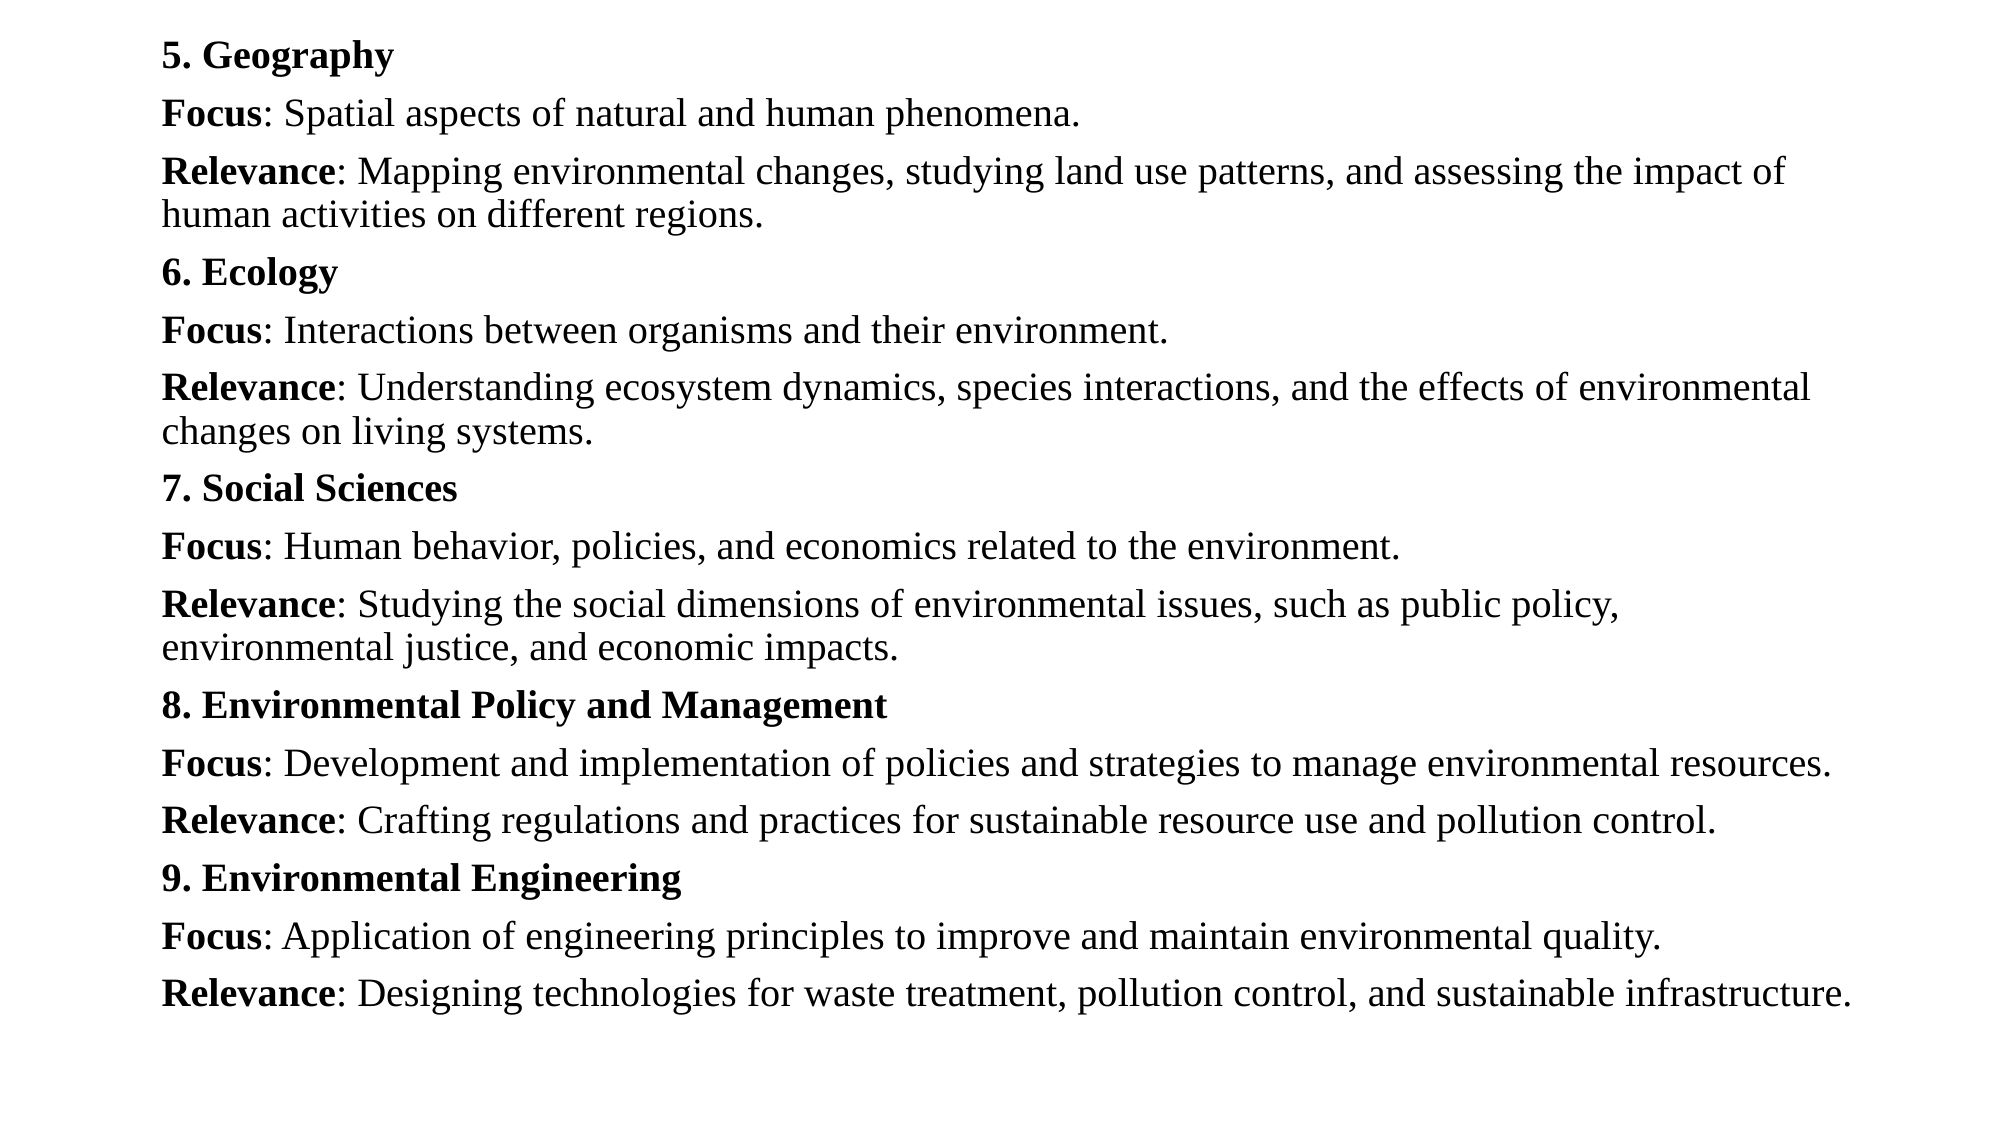

5. Geography
Focus: Spatial aspects of natural and human phenomena.
Relevance: Mapping environmental changes, studying land use patterns, and assessing the impact of human activities on different regions.
6. Ecology
Focus: Interactions between organisms and their environment.
Relevance: Understanding ecosystem dynamics, species interactions, and the effects of environmental changes on living systems.
7. Social Sciences
Focus: Human behavior, policies, and economics related to the environment.
Relevance: Studying the social dimensions of environmental issues, such as public policy, environmental justice, and economic impacts.
8. Environmental Policy and Management
Focus: Development and implementation of policies and strategies to manage environmental resources.
Relevance: Crafting regulations and practices for sustainable resource use and pollution control.
9. Environmental Engineering
Focus: Application of engineering principles to improve and maintain environmental quality.
Relevance: Designing technologies for waste treatment, pollution control, and sustainable infrastructure.